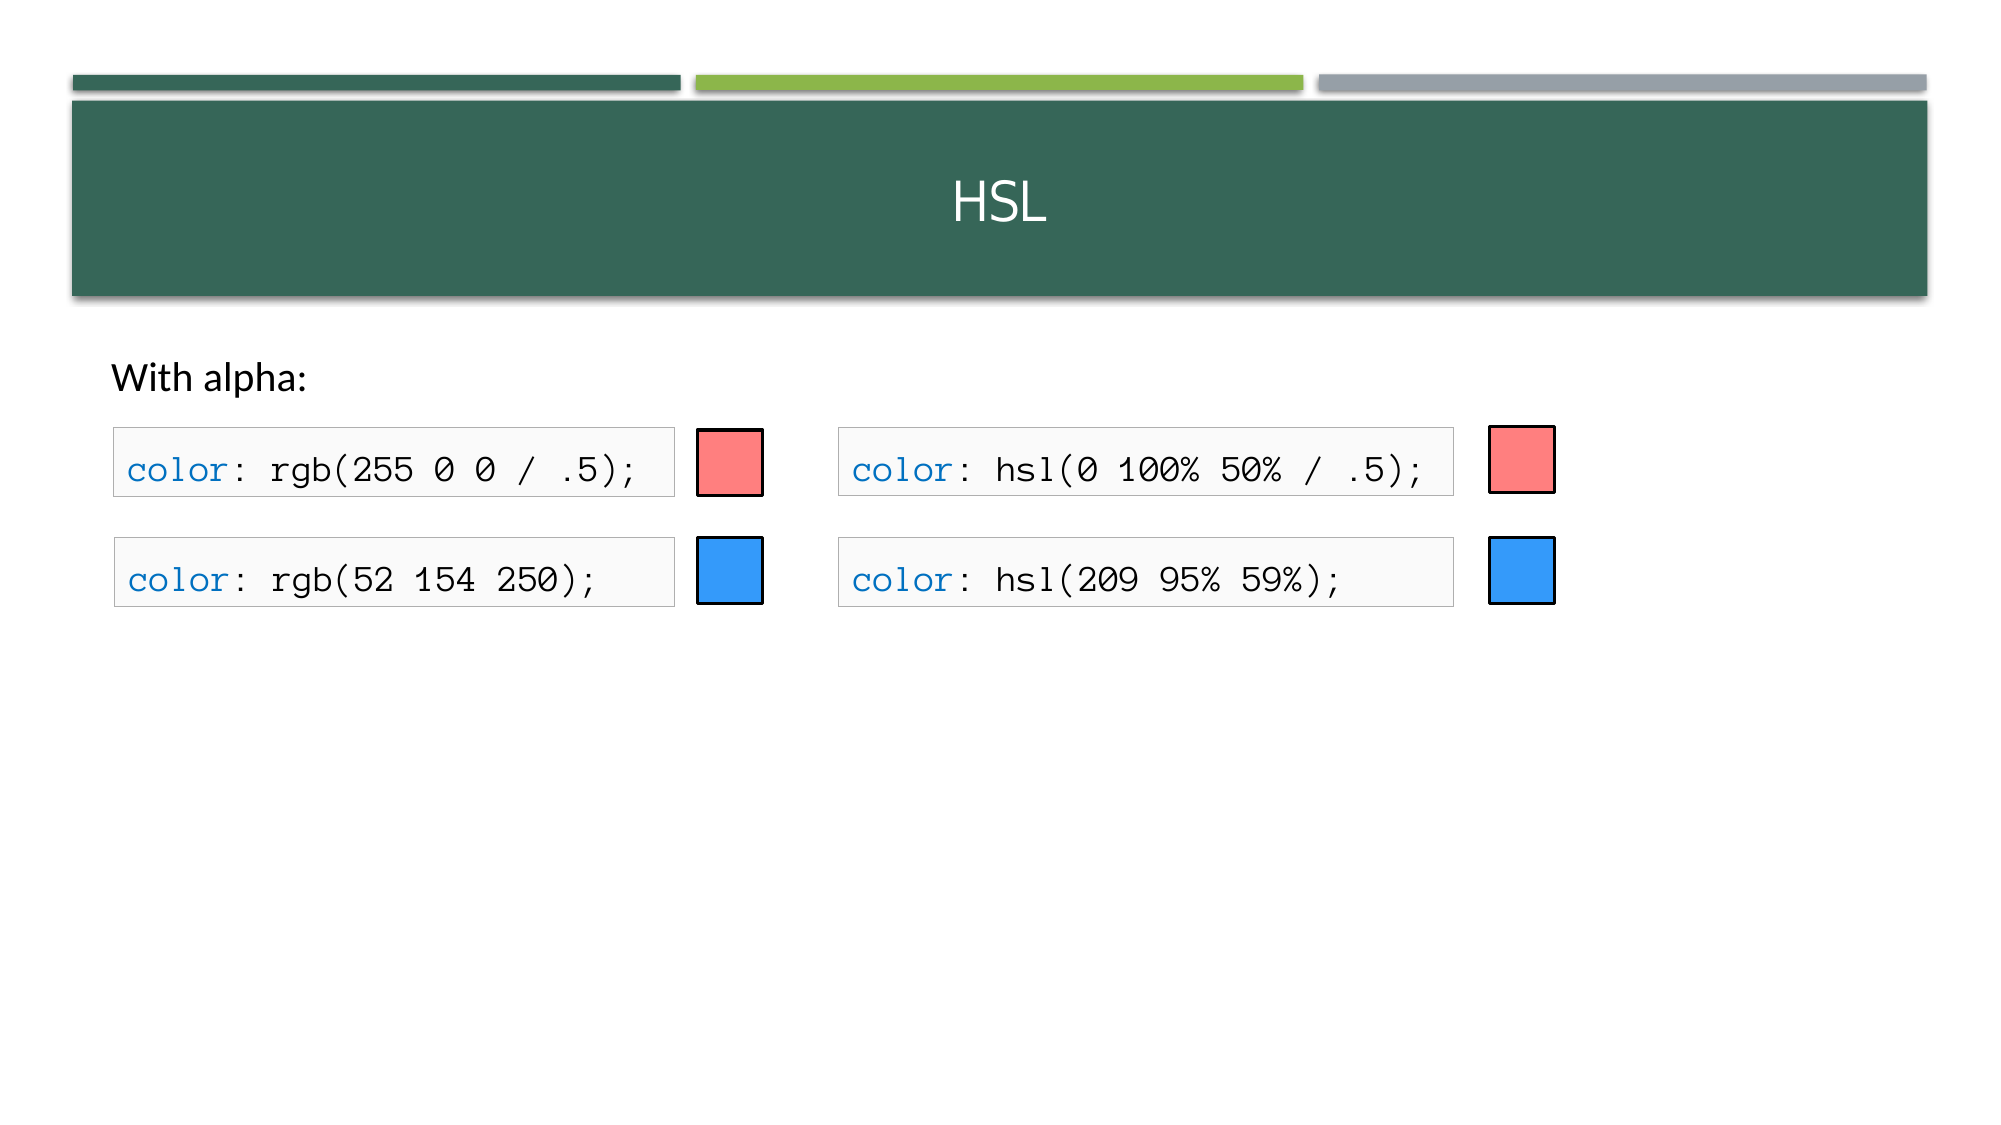

# HSL
With alpha:

color: hsl(0 100% 50% / .5);
color: rgb(255 0 0 / .5);

color: rgb(52 154 250);
color: hsl(209 95% 59%);